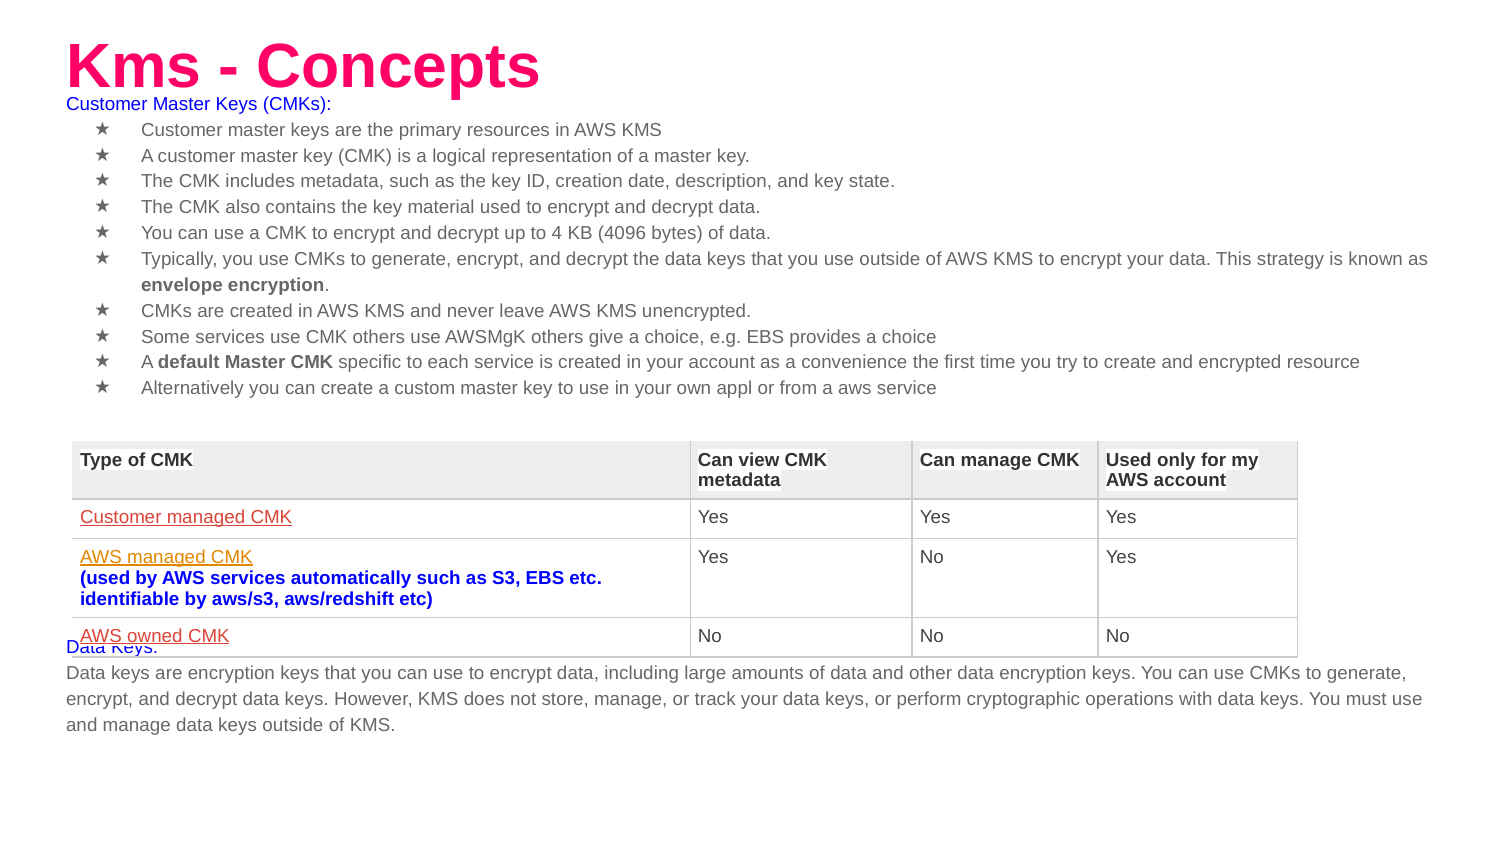

# Kms - Concepts
Customer Master Keys (CMKs):
Customer master keys are the primary resources in AWS KMS
A customer master key (CMK) is a logical representation of a master key.
The CMK includes metadata, such as the key ID, creation date, description, and key state.
The CMK also contains the key material used to encrypt and decrypt data.
You can use a CMK to encrypt and decrypt up to 4 KB (4096 bytes) of data.
Typically, you use CMKs to generate, encrypt, and decrypt the data keys that you use outside of AWS KMS to encrypt your data. This strategy is known as envelope encryption.
CMKs are created in AWS KMS and never leave AWS KMS unencrypted.
Some services use CMK others use AWSMgK others give a choice, e.g. EBS provides a choice
A default Master CMK specific to each service is created in your account as a convenience the first time you try to create and encrypted resource
Alternatively you can create a custom master key to use in your own appl or from a aws service

Data Keys:
Data keys are encryption keys that you can use to encrypt data, including large amounts of data and other data encryption keys. You can use CMKs to generate, encrypt, and decrypt data keys. However, KMS does not store, manage, or track your data keys, or perform cryptographic operations with data keys. You must use and manage data keys outside of KMS.
| Type of CMK | Can view CMK metadata | Can manage CMK | Used only for my AWS account |
| --- | --- | --- | --- |
| Customer managed CMK | Yes | Yes | Yes |
| AWS managed CMK (used by AWS services automatically such as S3, EBS etc. identifiable by aws/s3, aws/redshift etc) | Yes | No | Yes |
| AWS owned CMK | No | No | No |